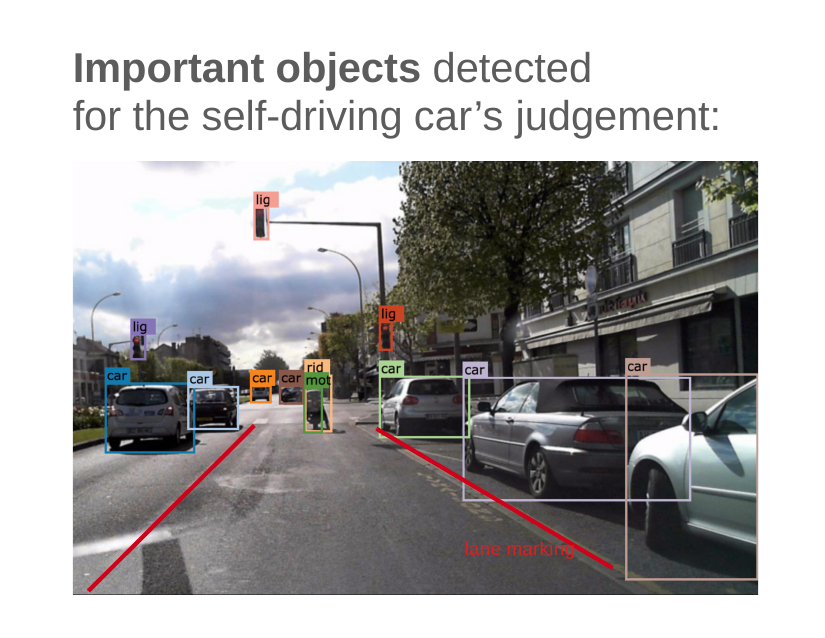

# Important objects detected
for the self-driving car’s judgement:

lane marking